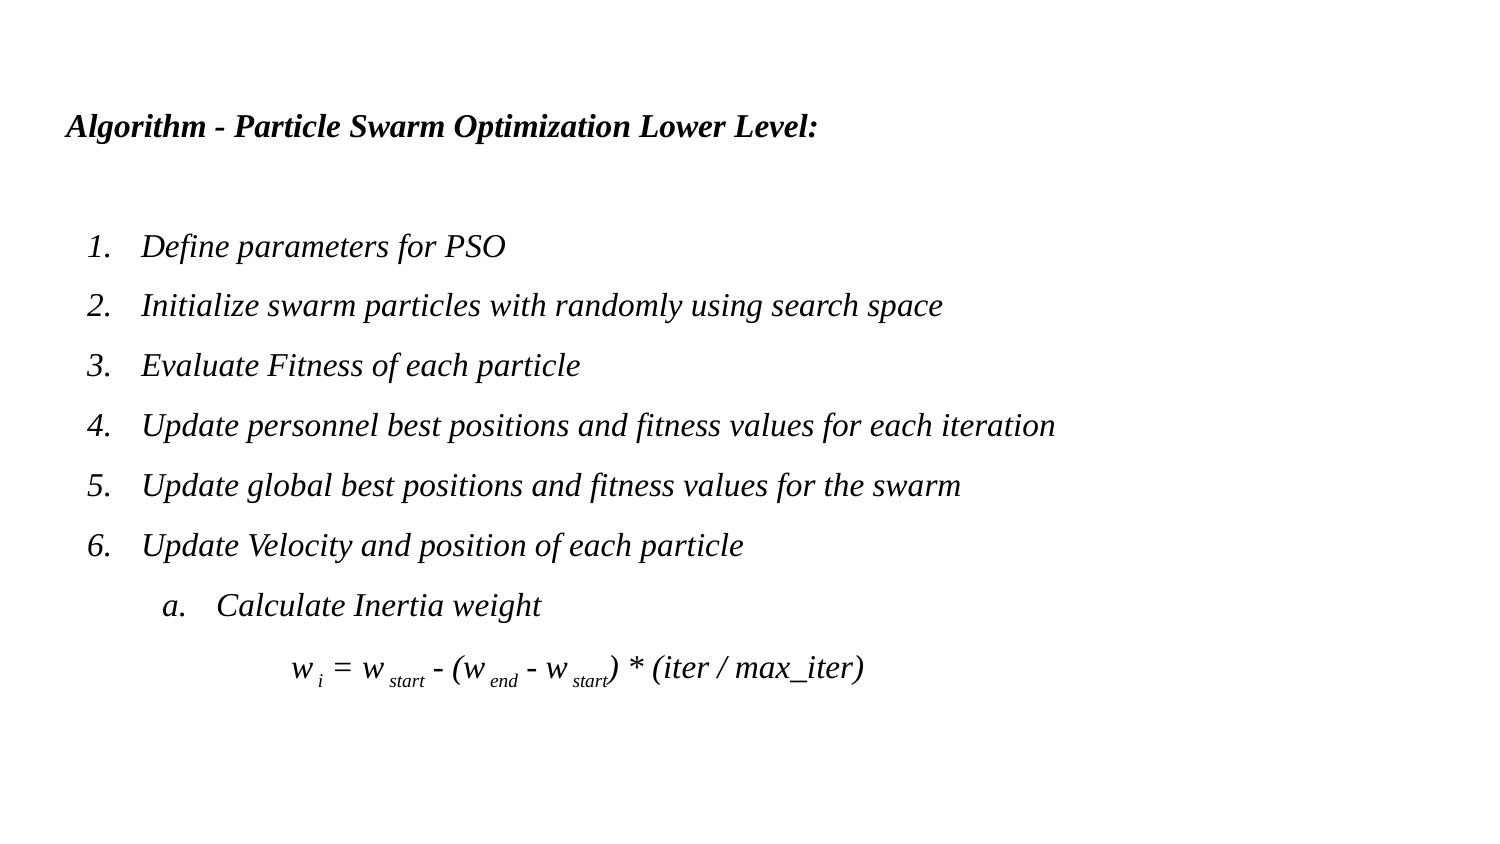

Algorithm - Particle Swarm Optimization Lower Level:

Define parameters for PSO
Initialize swarm particles with randomly using search space
Evaluate Fitness of each particle
Update personnel best positions and fitness values for each iteration
Update global best positions and fitness values for the swarm
Update Velocity and position of each particle
Calculate Inertia weight
w i = w start - (w end - w start) * (iter / max_iter)